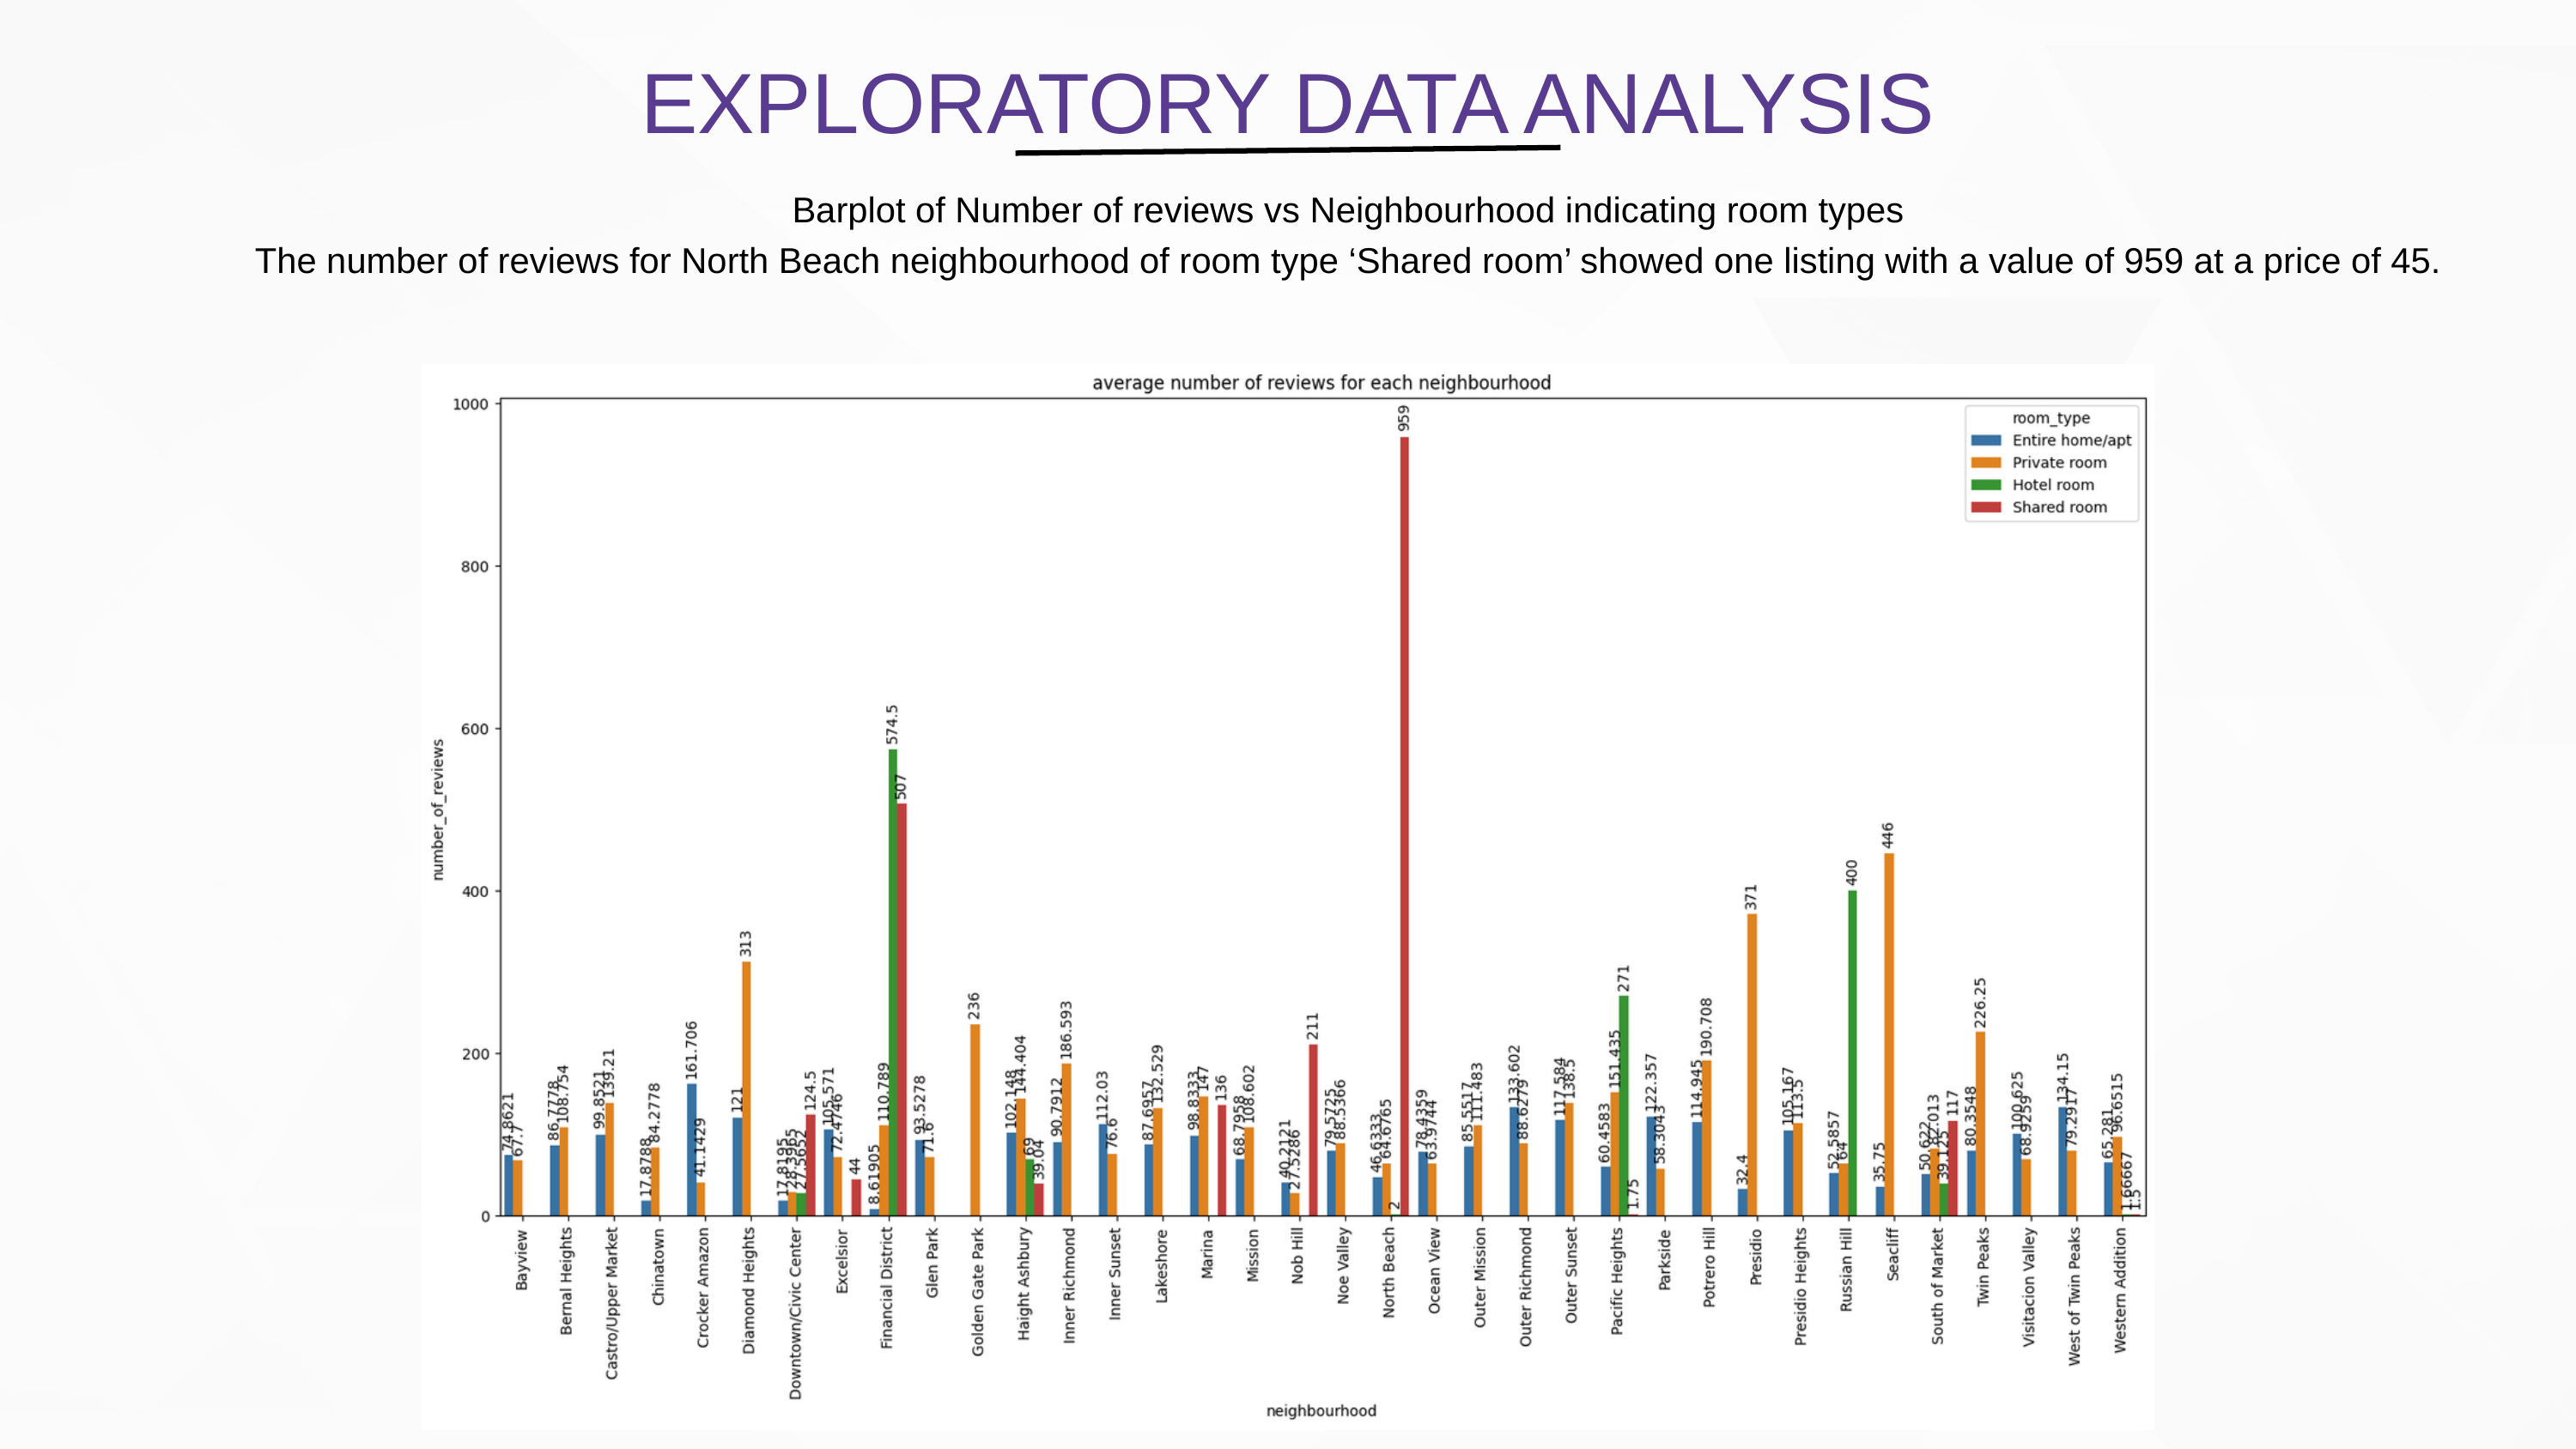

EXPLORATORY DATA ANALYSIS

Barplot of Number of reviews vs Neighbourhood indicating room types
The number of reviews for North Beach neighbourhood of room type ‘Shared room’ showed one listing with a value of 959 at a price of 45.